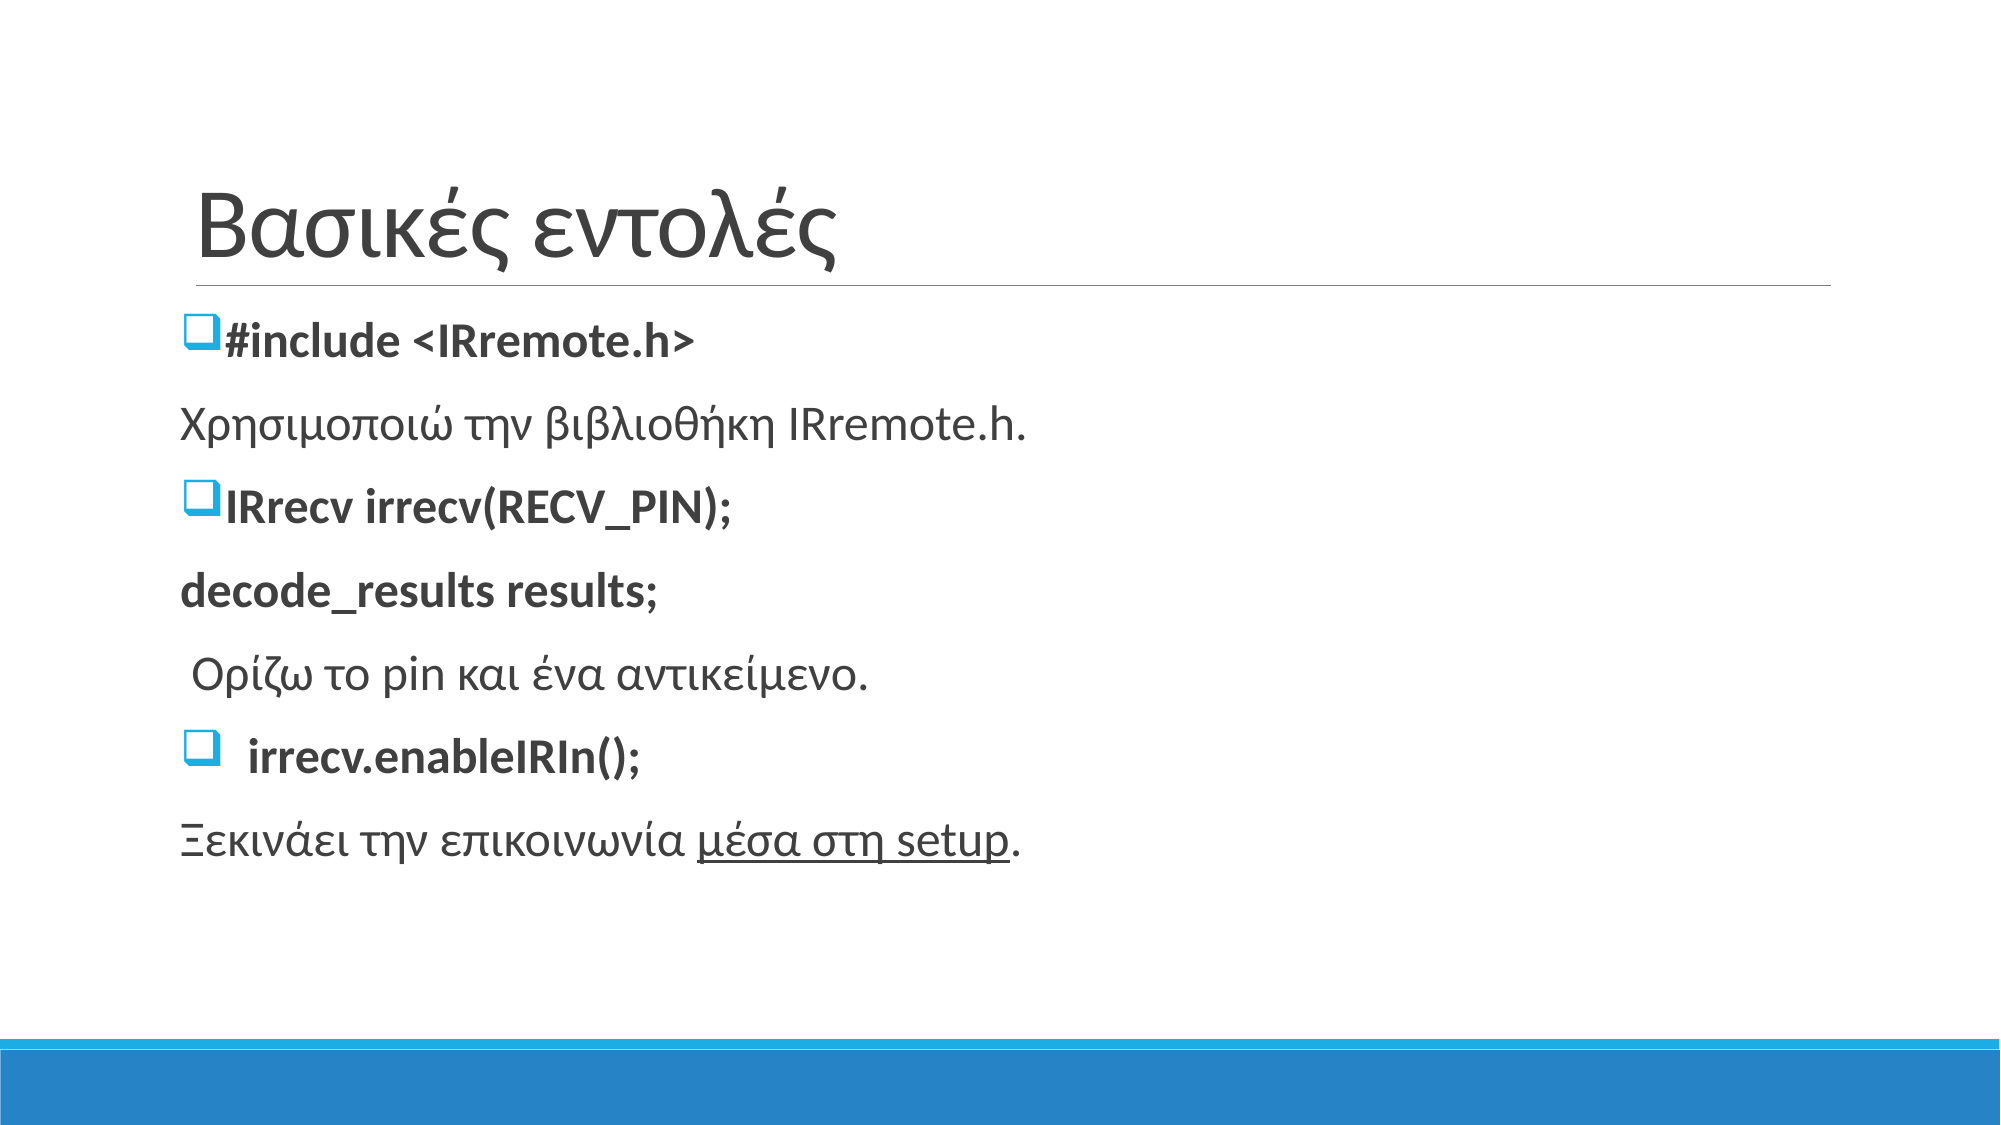

# Βασικές εντολές
#include <IRremote.h>
Χρησιμοποιώ την βιβλιοθήκη IRremote.h.
IRrecv irrecv(RECV_PIN);
decode_results results;
 Ορίζω το pin και ένα αντικείμενο.
  irrecv.enableIRIn();
Ξεκινάει την επικοινωνία μέσα στη setup.